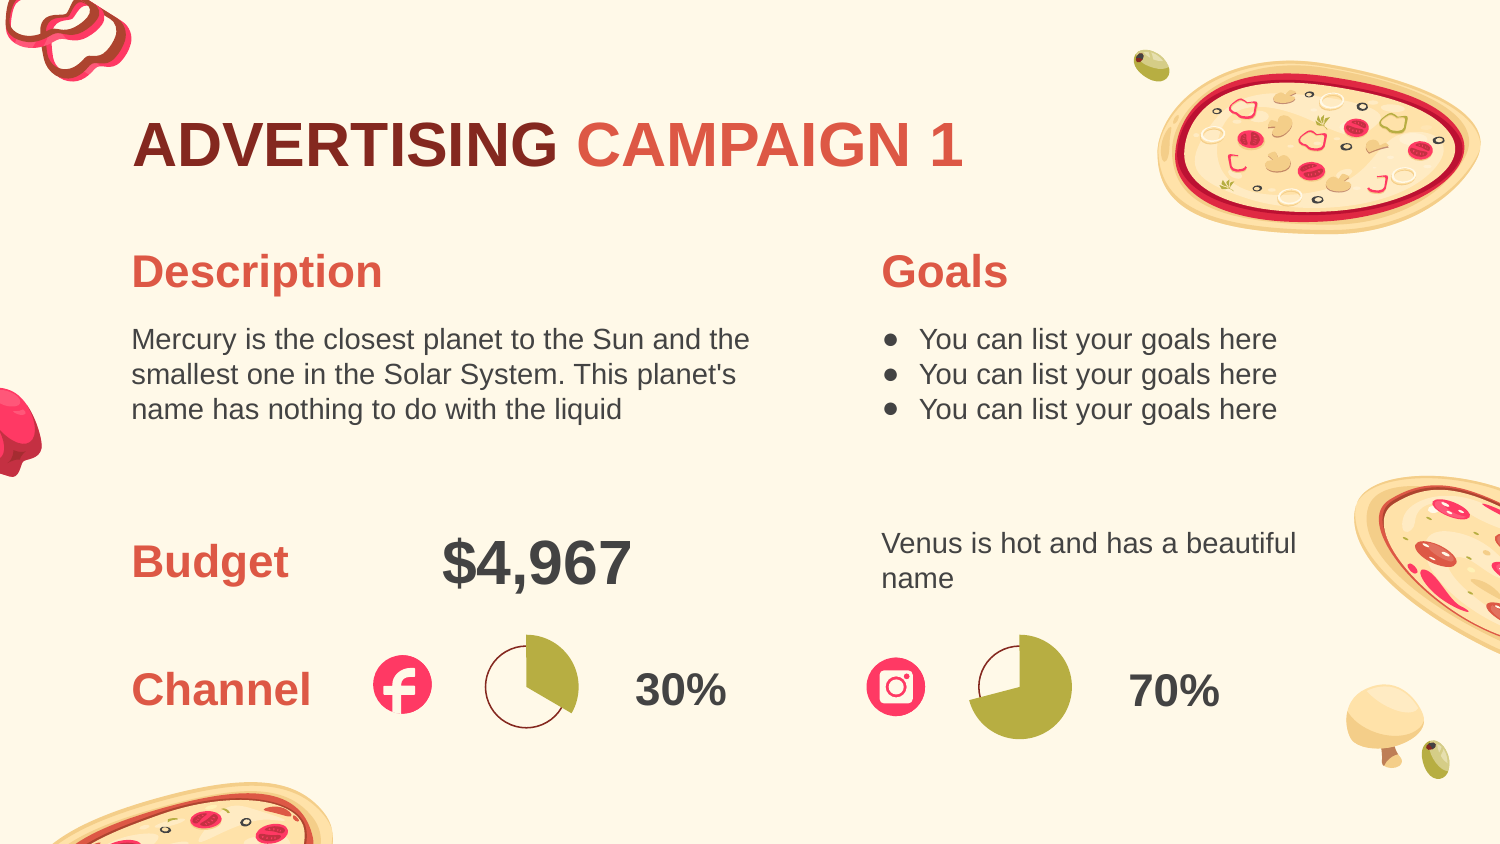

# ADVERTISING CAMPAIGN 1
Description
Goals
Mercury is the closest planet to the Sun and the smallest one in the Solar System. This planet's name has nothing to do with the liquid
You can list your goals here
You can list your goals here
You can list your goals here
Venus is hot and has a beautiful name
Budget
$4,967

Channel
30%
70%